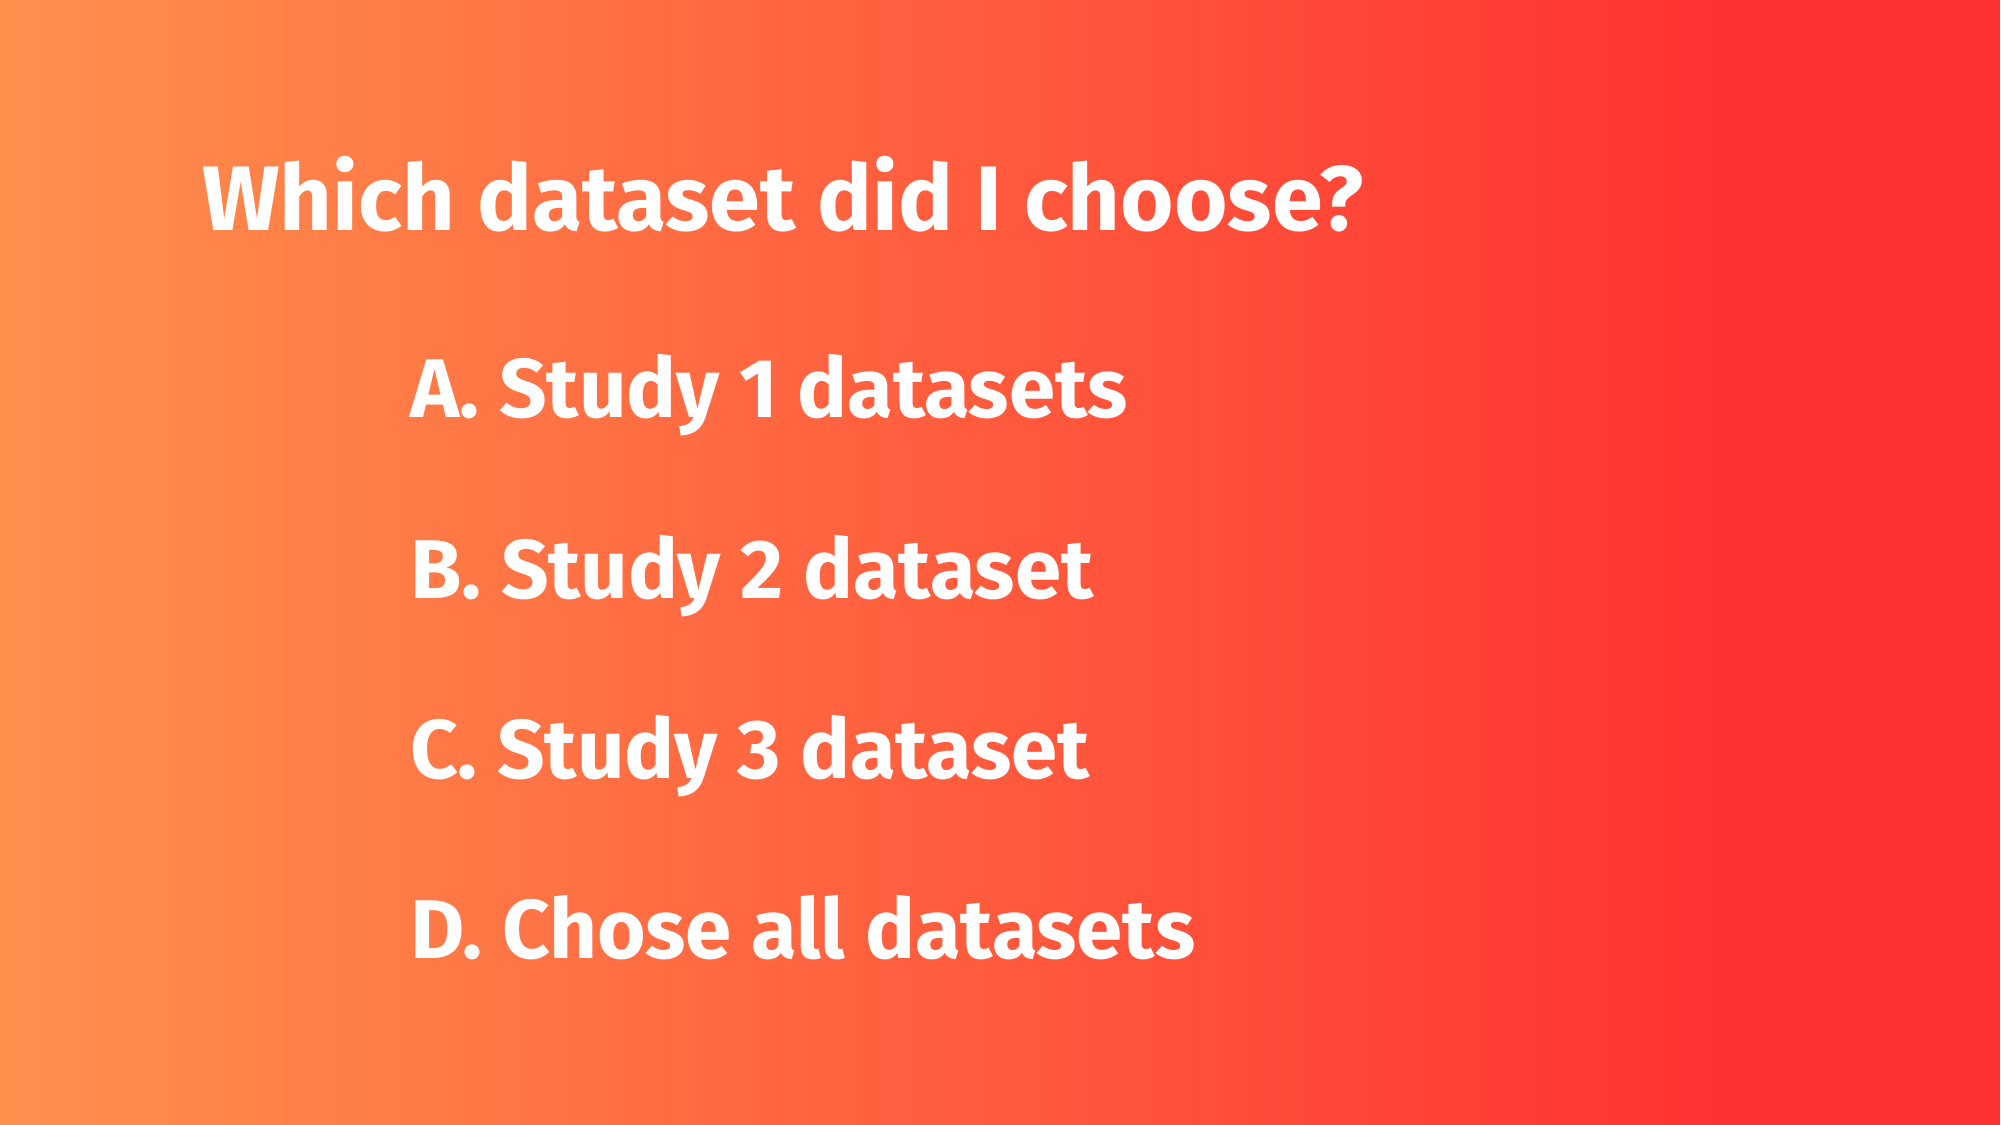

# Which dataset did I choose?
A. Study 1 datasets
B. Study 2 dataset
C. Study 3 dataset
D. Chose all datasets